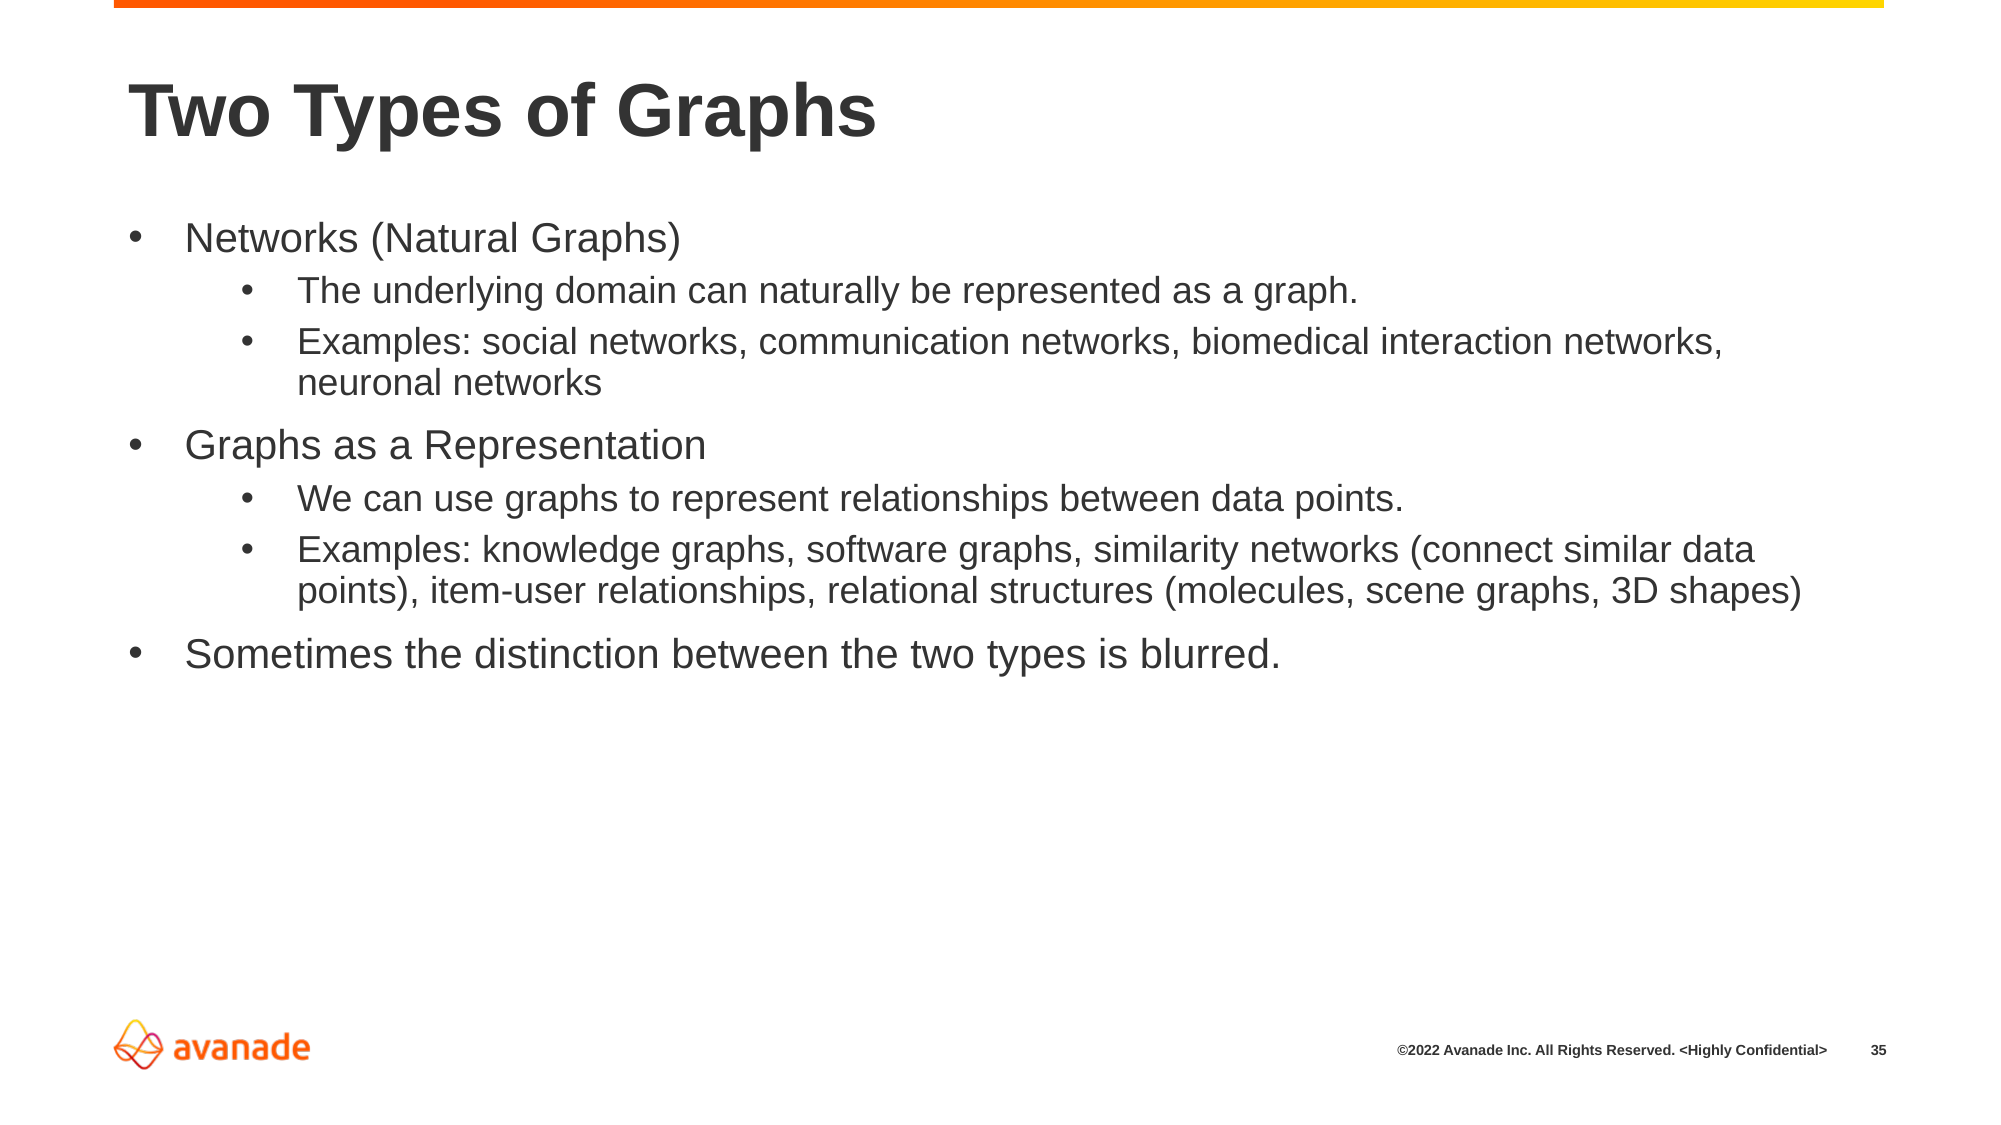

# Two Types of Graphs
Networks (Natural Graphs)
The underlying domain can naturally be represented as a graph.
Examples: social networks, communication networks, biomedical interaction networks, neuronal networks
Graphs as a Representation
We can use graphs to represent relationships between data points.
Examples: knowledge graphs, software graphs, similarity networks (connect similar data points), item-user relationships, relational structures (molecules, scene graphs, 3D shapes)
Sometimes the distinction between the two types is blurred.